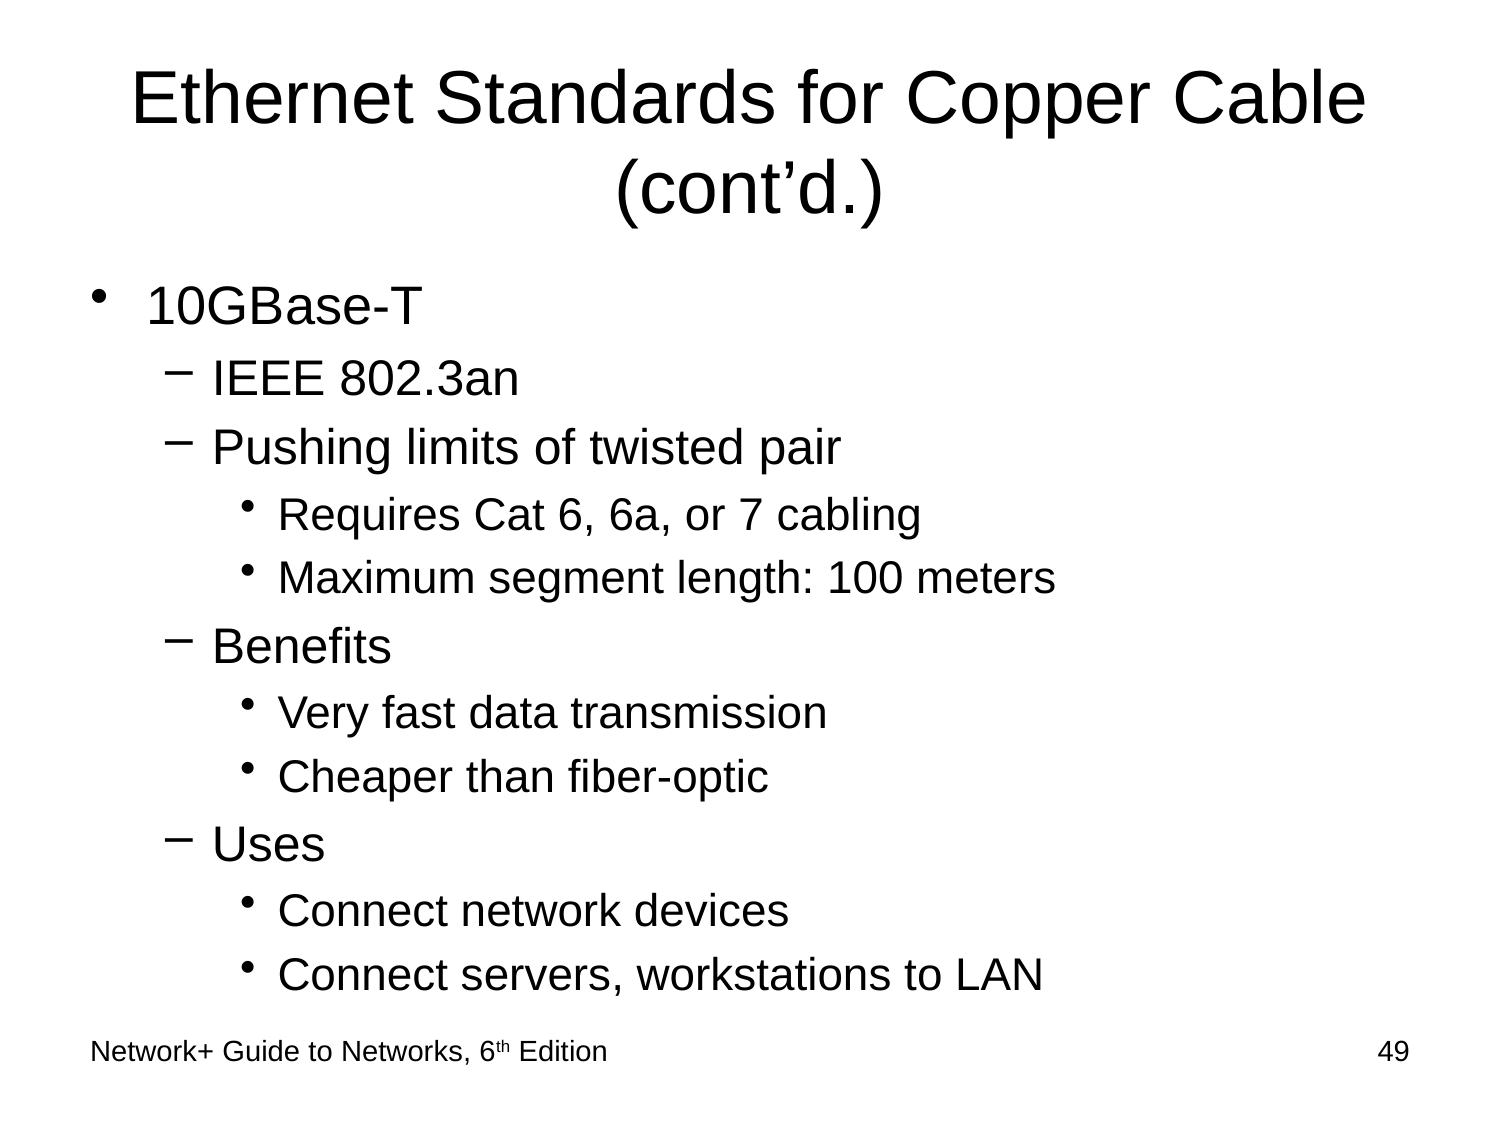

# Ethernet Standards for Copper Cable (cont’d.)
10GBase-T
IEEE 802.3an
Pushing limits of twisted pair
Requires Cat 6, 6a, or 7 cabling
Maximum segment length: 100 meters
Benefits
Very fast data transmission
Cheaper than fiber-optic
Uses
Connect network devices
Connect servers, workstations to LAN
Network+ Guide to Networks, 6th Edition
49